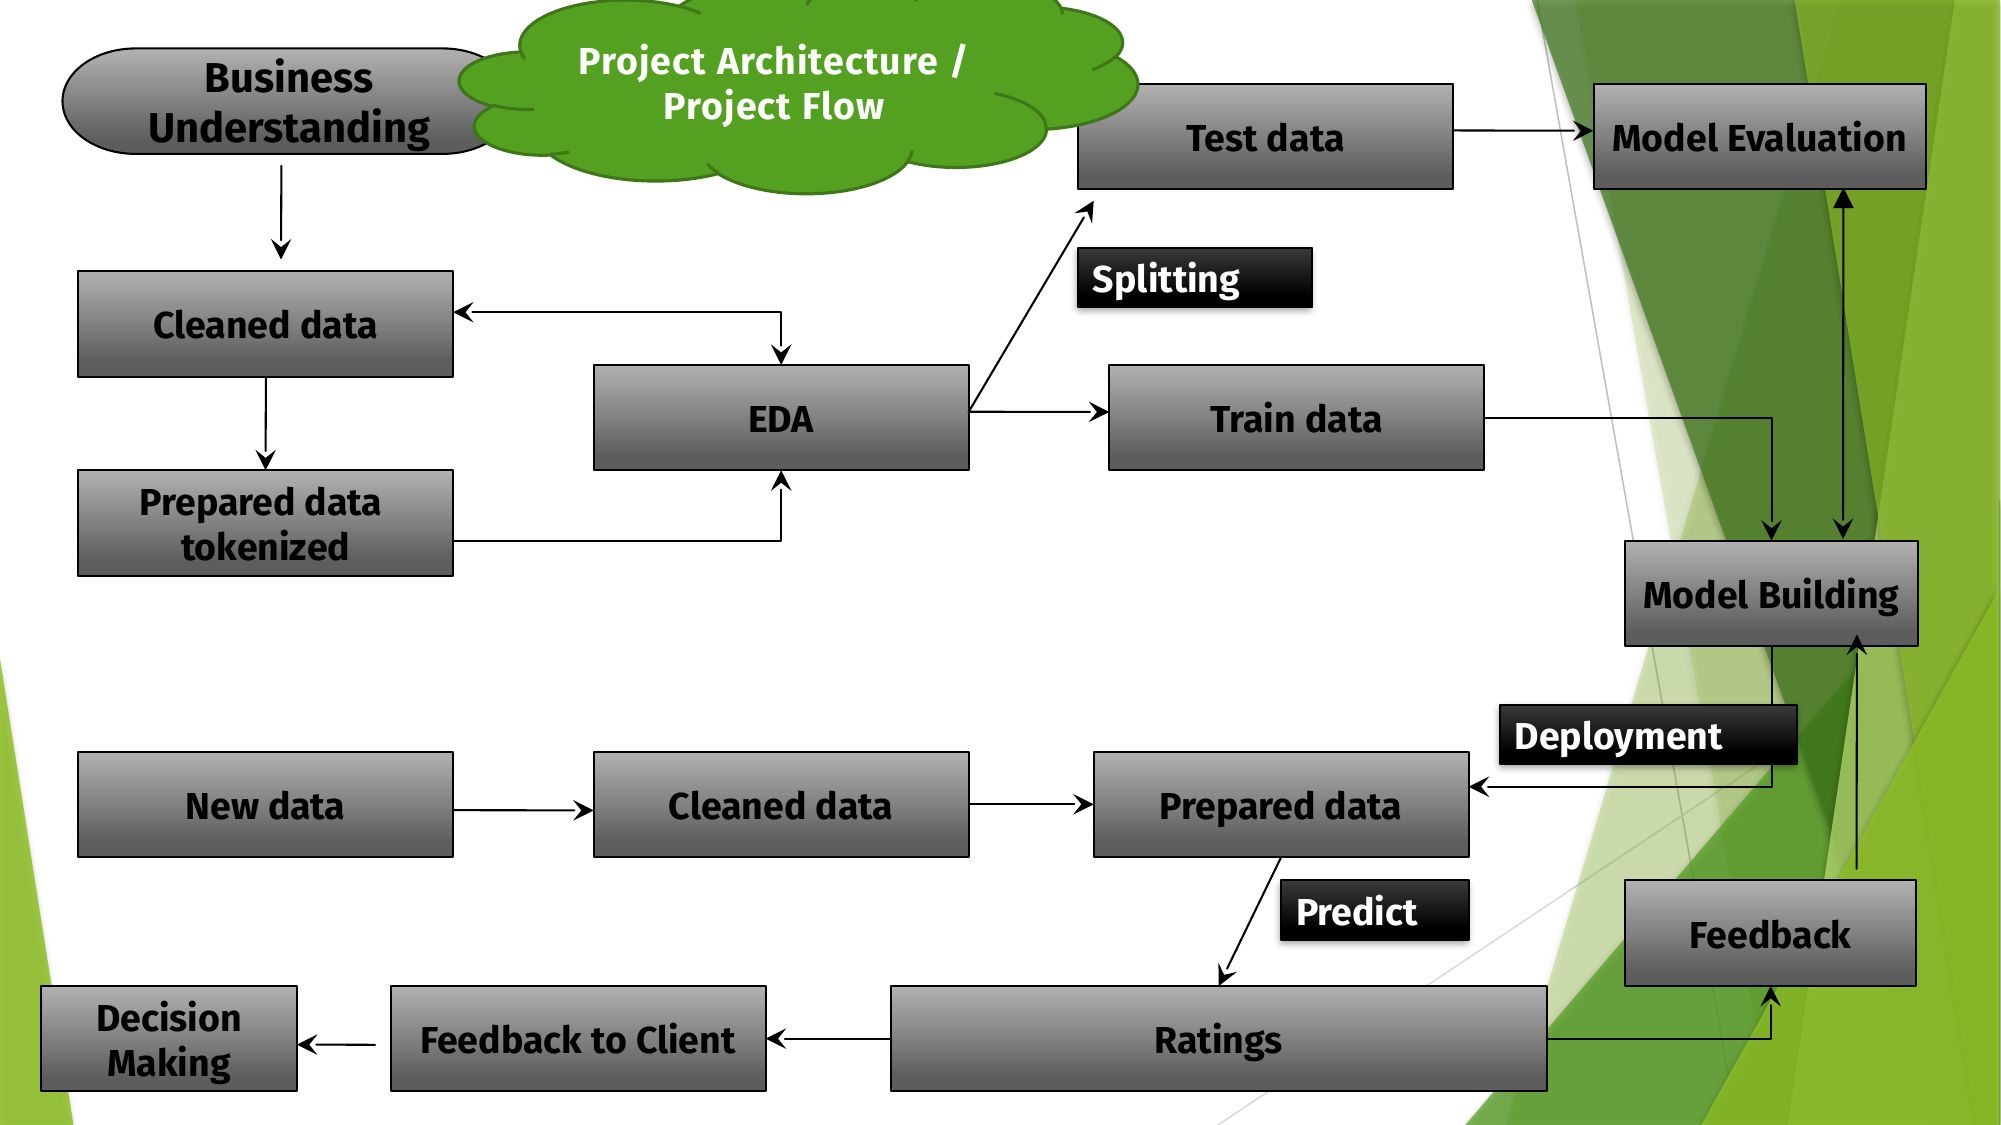

Project Architecture / Project Flow
Business Understanding
Test data
Model Evaluation
Splitting
Cleaned data
EDA
Train data
Prepared data
tokenized
Model Building
Deployment
New data
Cleaned data
Prepared data
Predict
Feedback
Decision Making
Feedback to Client
Ratings